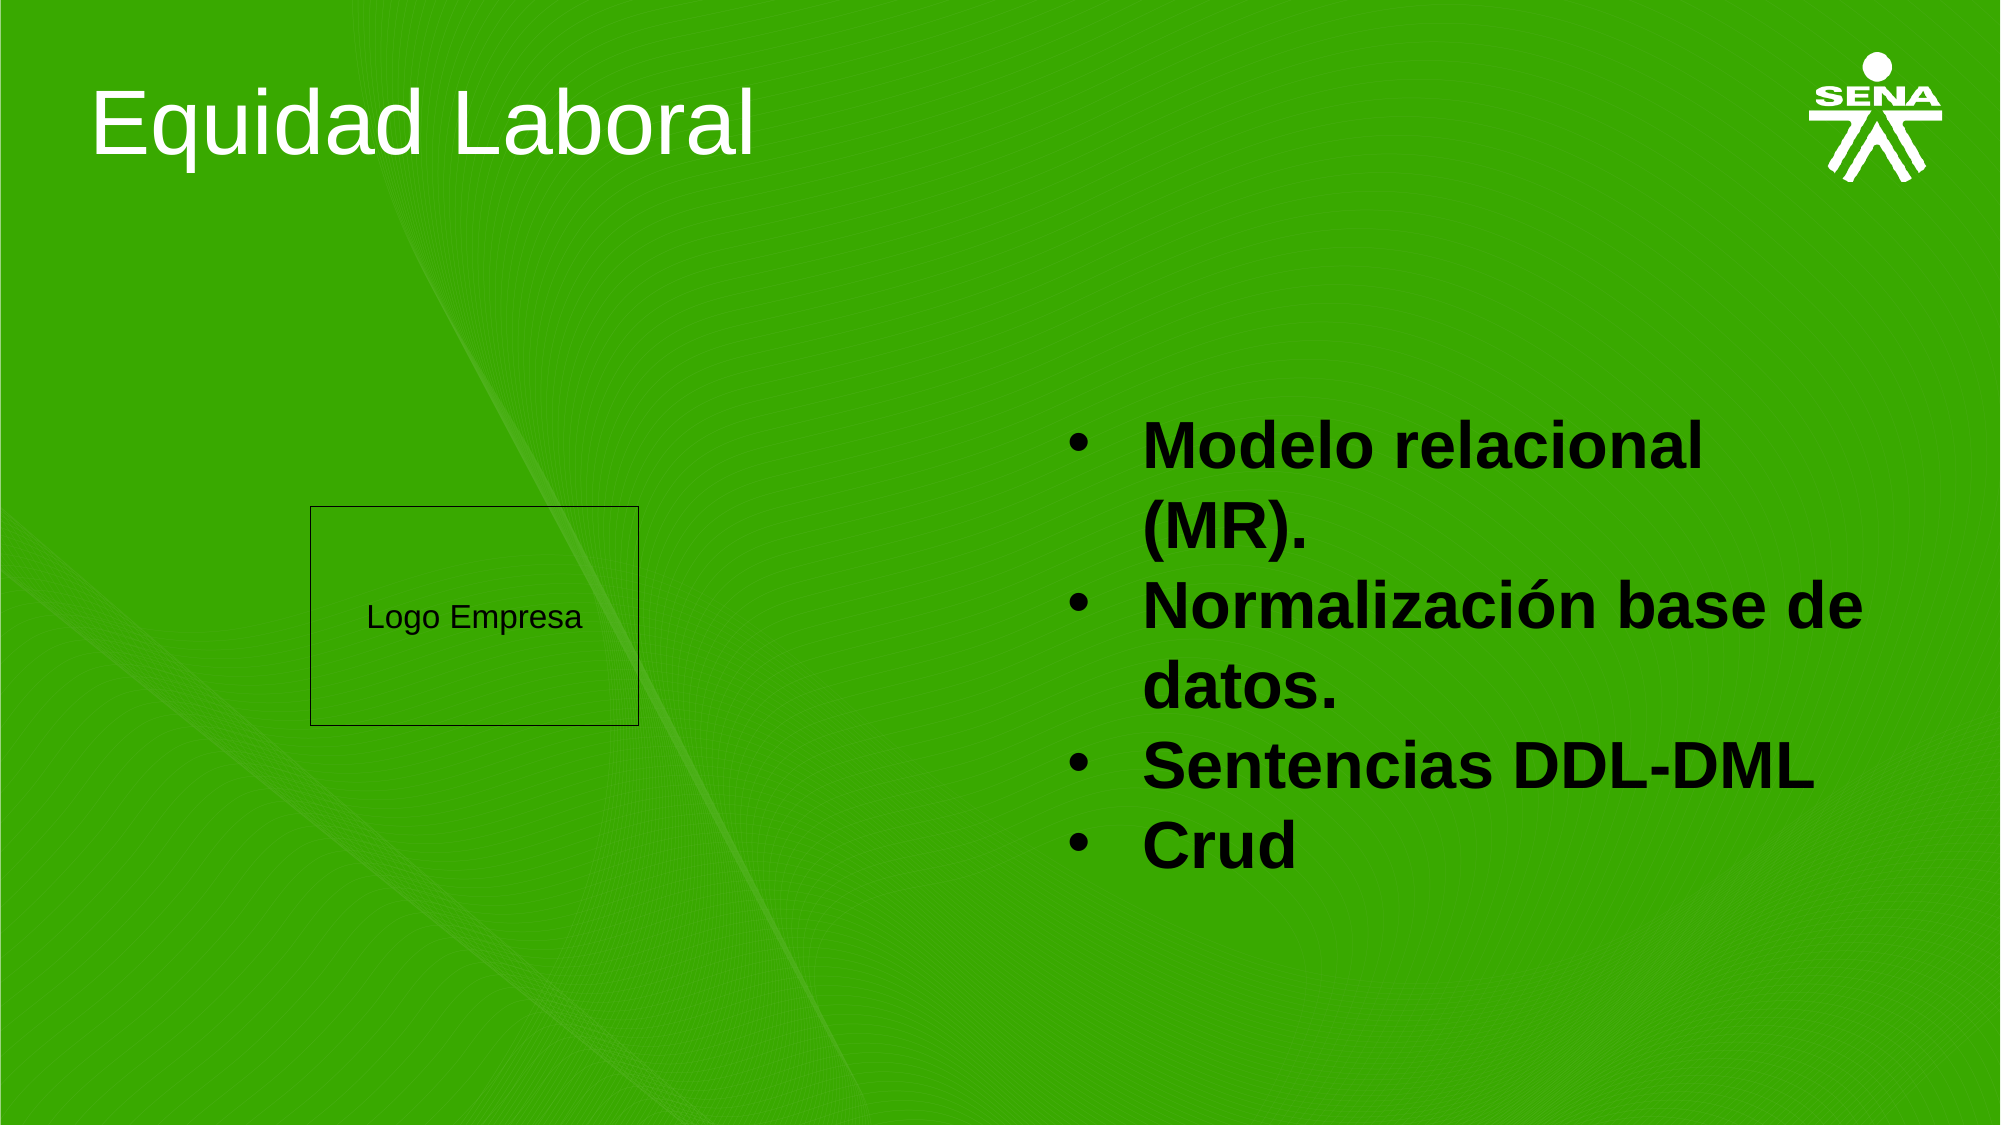

Equidad Laboral
Modelo relacional (MR).
Normalización base de datos.
Sentencias DDL-DML
Crud

Logo Empresa